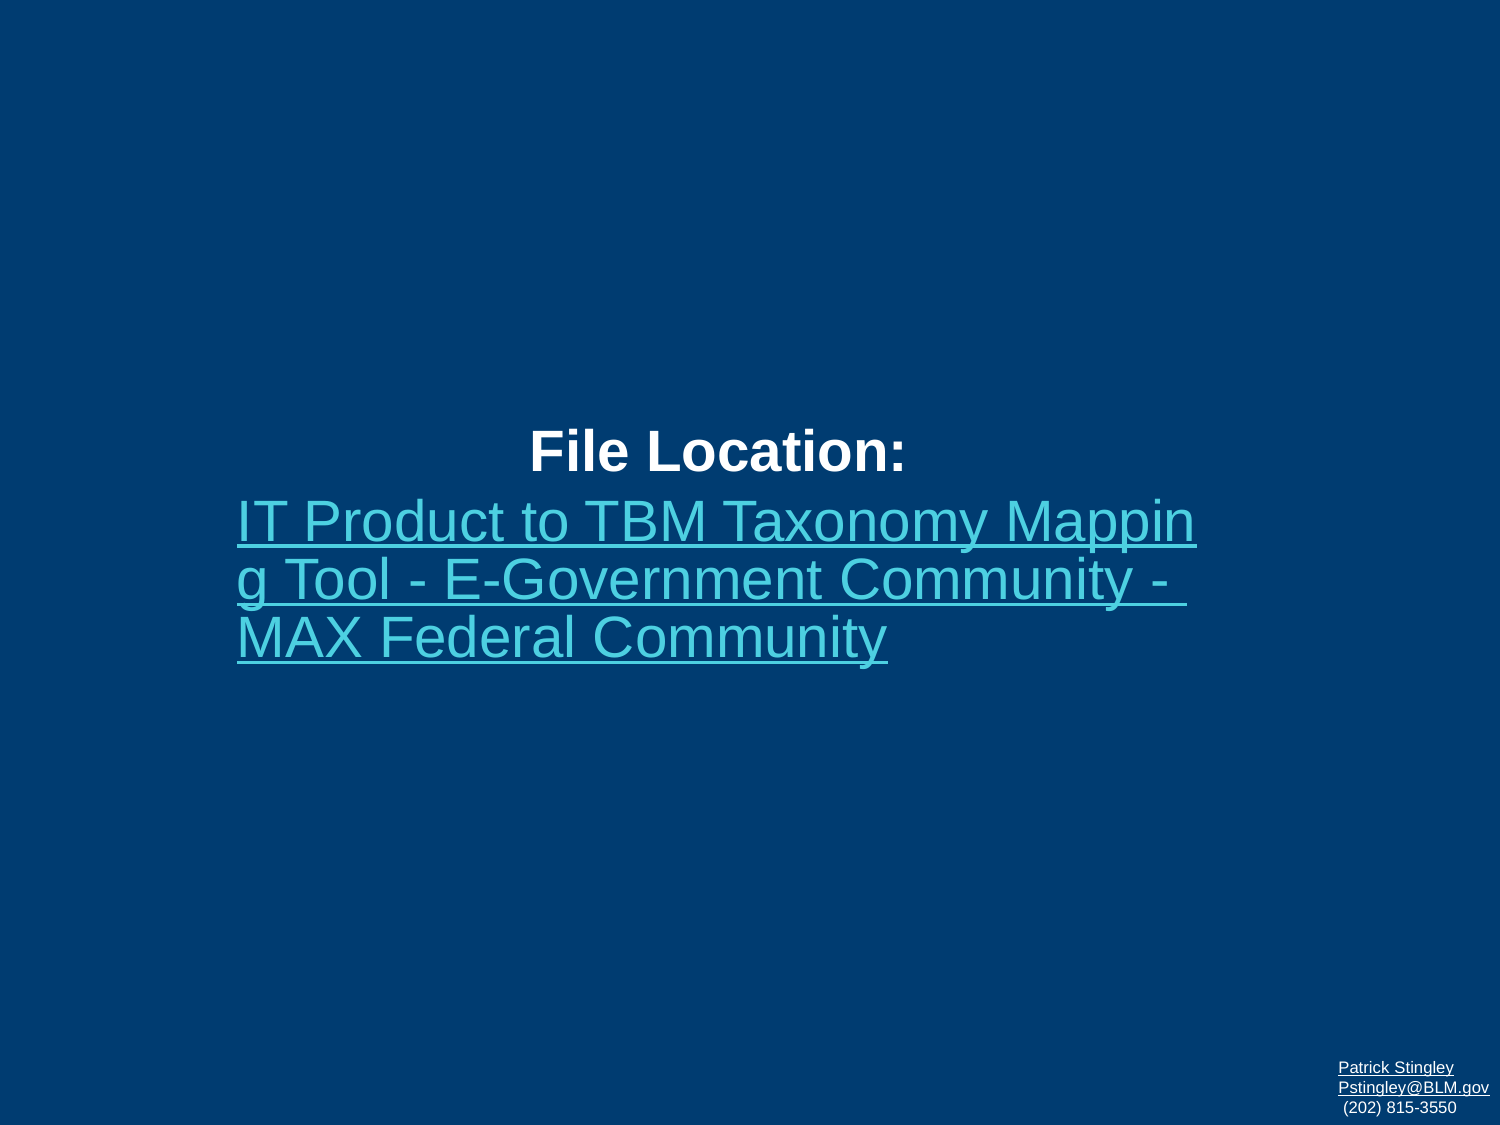

File Location:
IT Product to TBM Taxonomy Mapping Tool - E-Government Community - MAX Federal Community
Patrick Stingley
Pstingley@BLM.gov
 (202) 815-3550